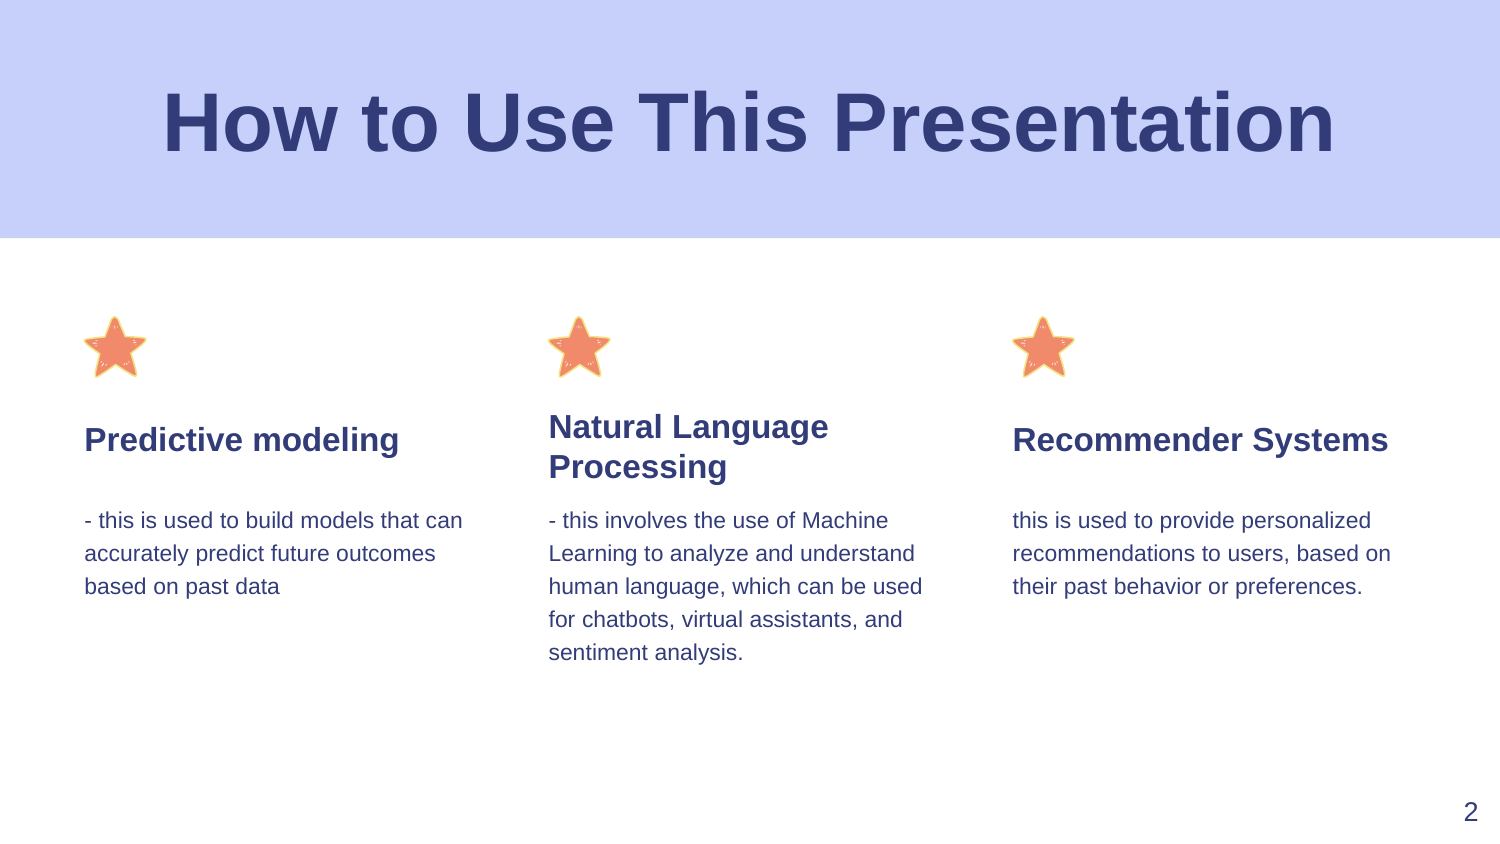

How to Use This Presentation

Predictive modeling
- this is used to build models that can accurately predict future outcomes based on past data

Natural Language Processing
- this involves the use of Machine Learning to analyze and understand human language, which can be used for chatbots, virtual assistants, and sentiment analysis.

Recommender Systems
this is used to provide personalized recommendations to users, based on their past behavior or preferences.
2